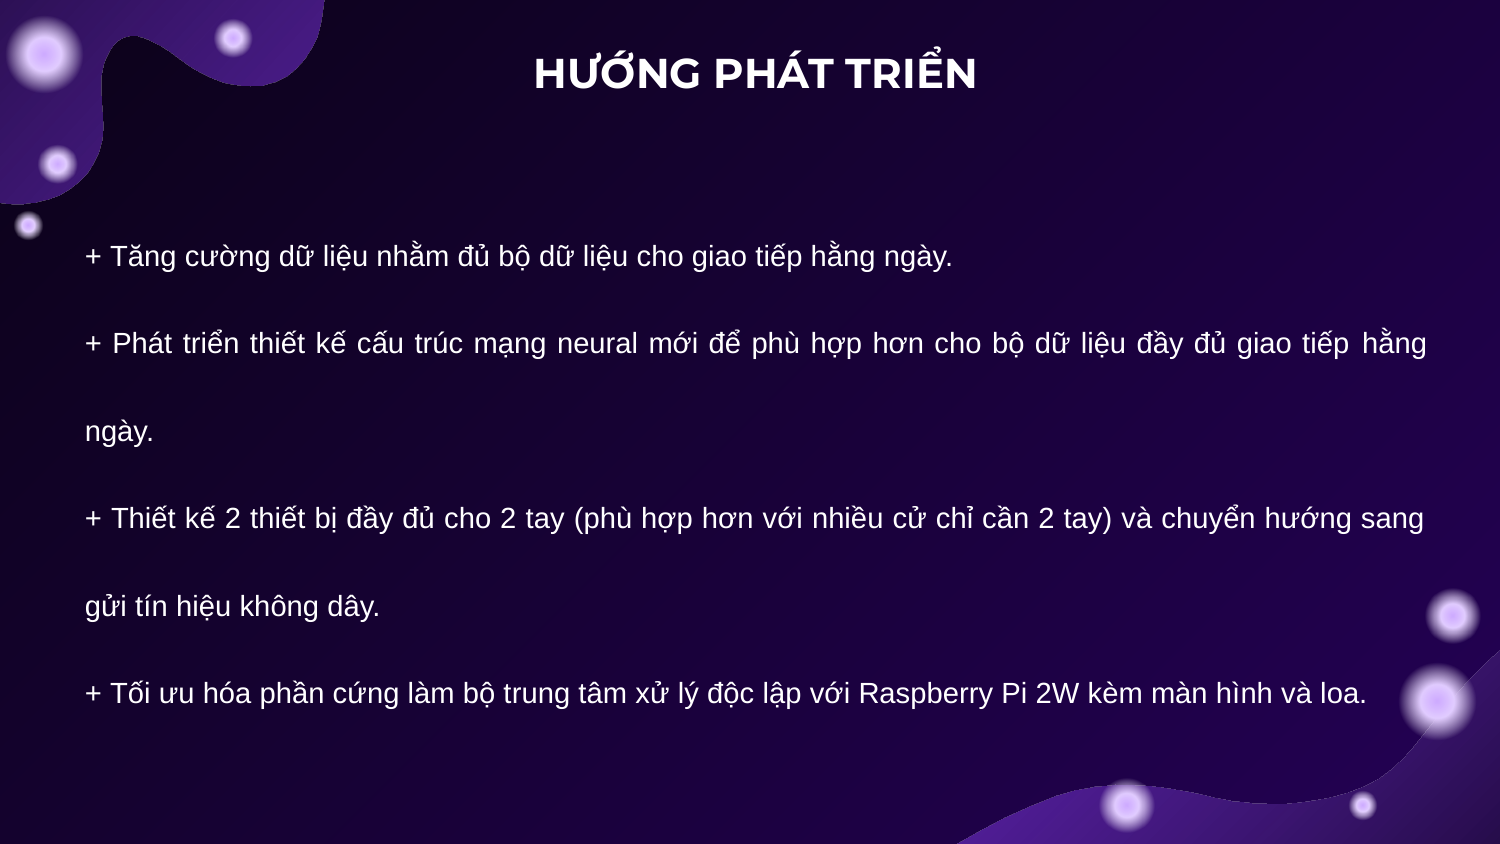

HƯỚNG PHÁT TRIỂN
+ Tăng cường dữ liệu nhằm đủ bộ dữ liệu cho giao tiếp hằng ngày.
+ Phát triển thiết kế cấu trúc mạng neural mới để phù hợp hơn cho bộ dữ liệu đầy đủ giao tiếp hằng ngày.
+ Thiết kế 2 thiết bị đầy đủ cho 2 tay (phù hợp hơn với nhiều cử chỉ cần 2 tay) và chuyển hướng sang gửi tín hiệu không dây.
+ Tối ưu hóa phần cứng làm bộ trung tâm xử lý độc lập với Raspberry Pi 2W kèm màn hình và loa.